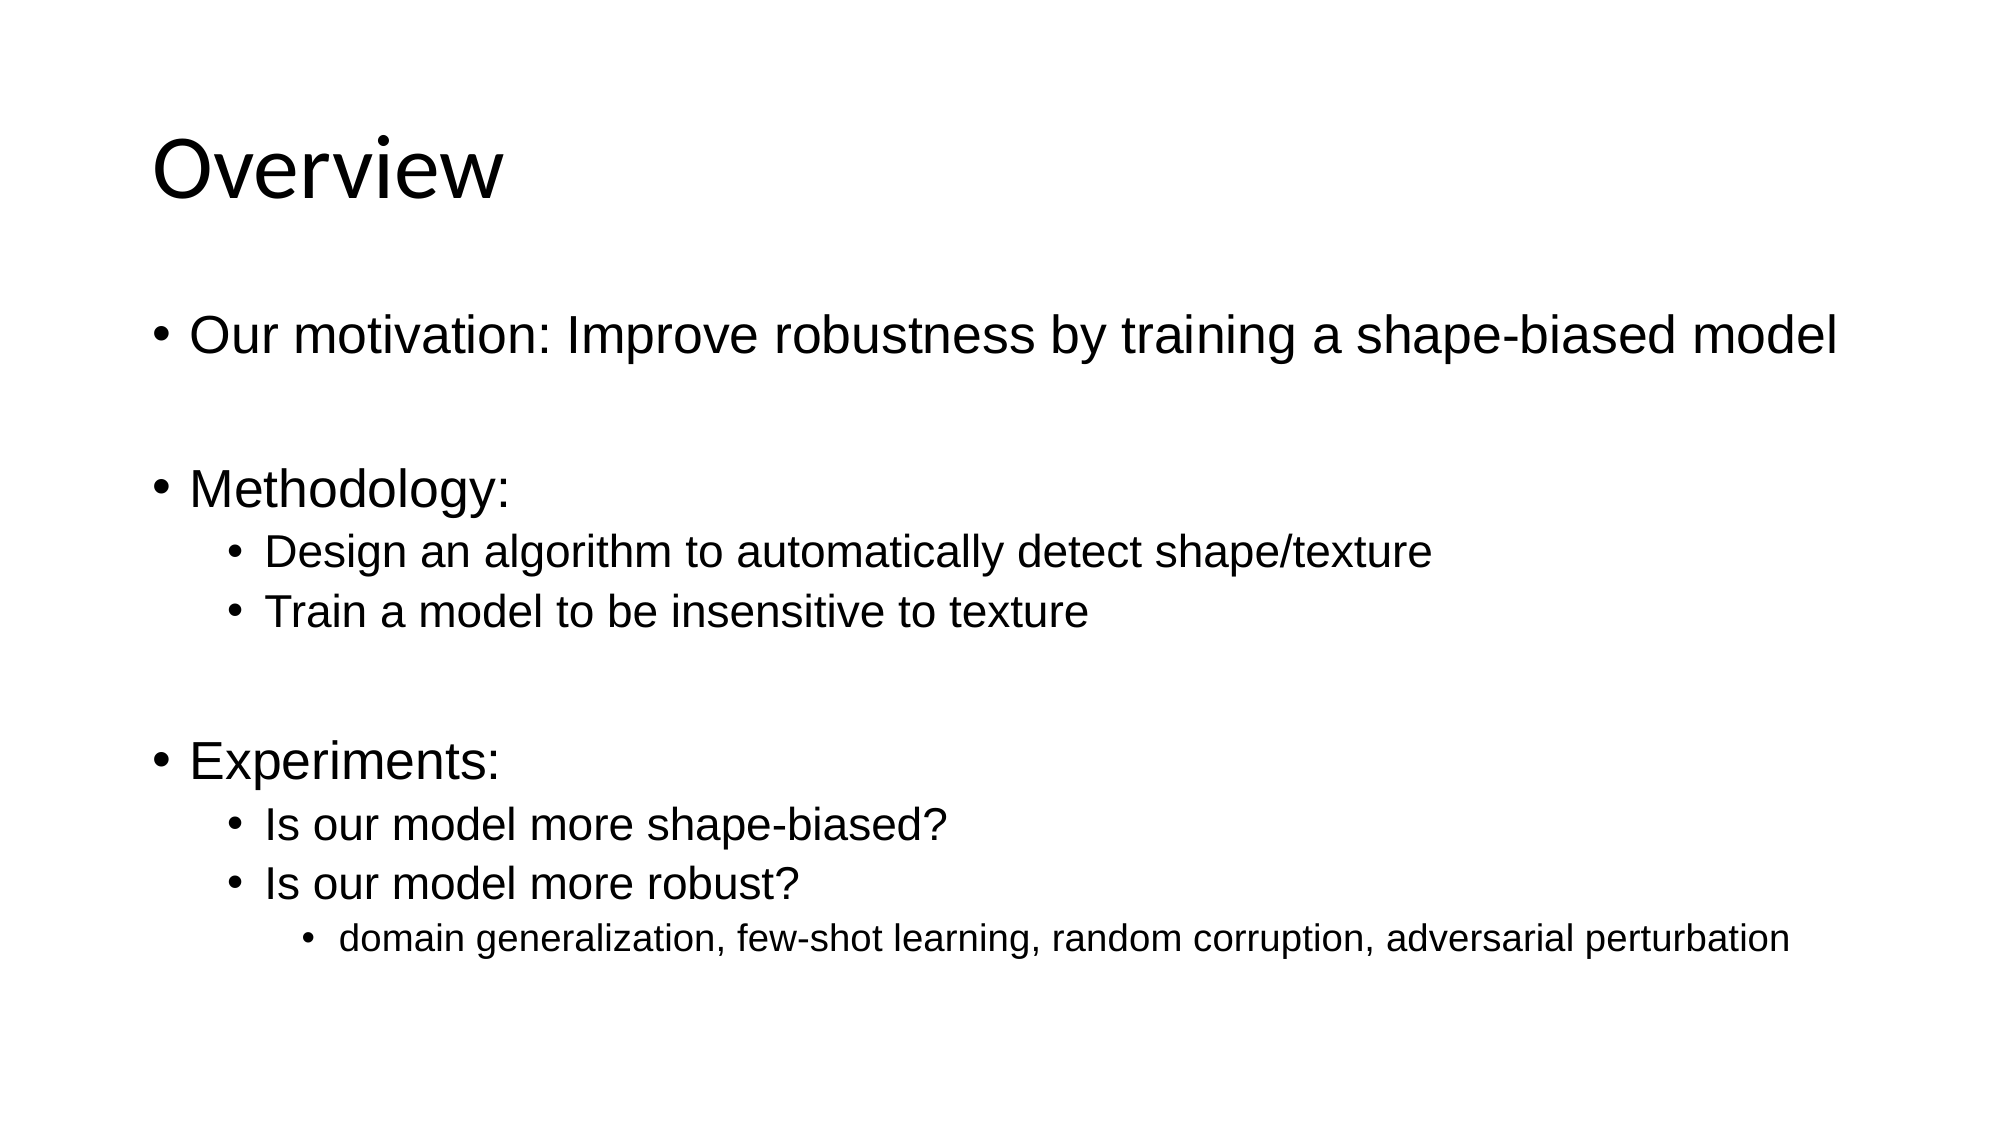

# Overview
Our motivation: Improve robustness by training a shape-biased model

Methodology:
Design an algorithm to automatically detect shape/texture
Train a model to be insensitive to texture

Experiments:
Is our model more shape-biased?
Is our model more robust?
domain generalization, few-shot learning, random corruption, adversarial perturbation